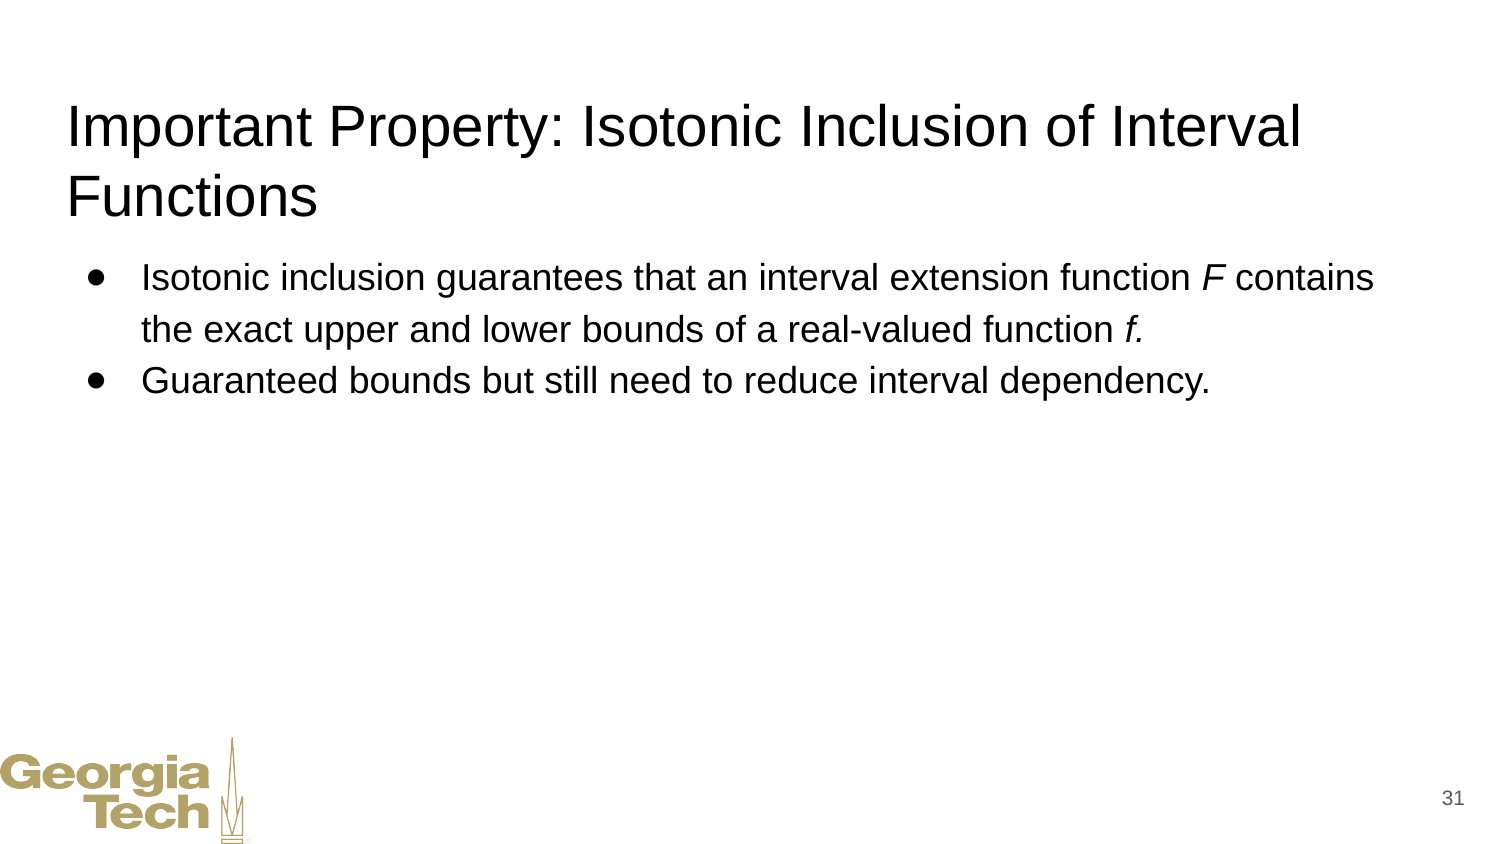

# Important Property: Isotonic Inclusion of Interval Functions
Isotonic inclusion guarantees that an interval extension function F contains the exact upper and lower bounds of a real-valued function f.
Guaranteed bounds but still need to reduce interval dependency.

31